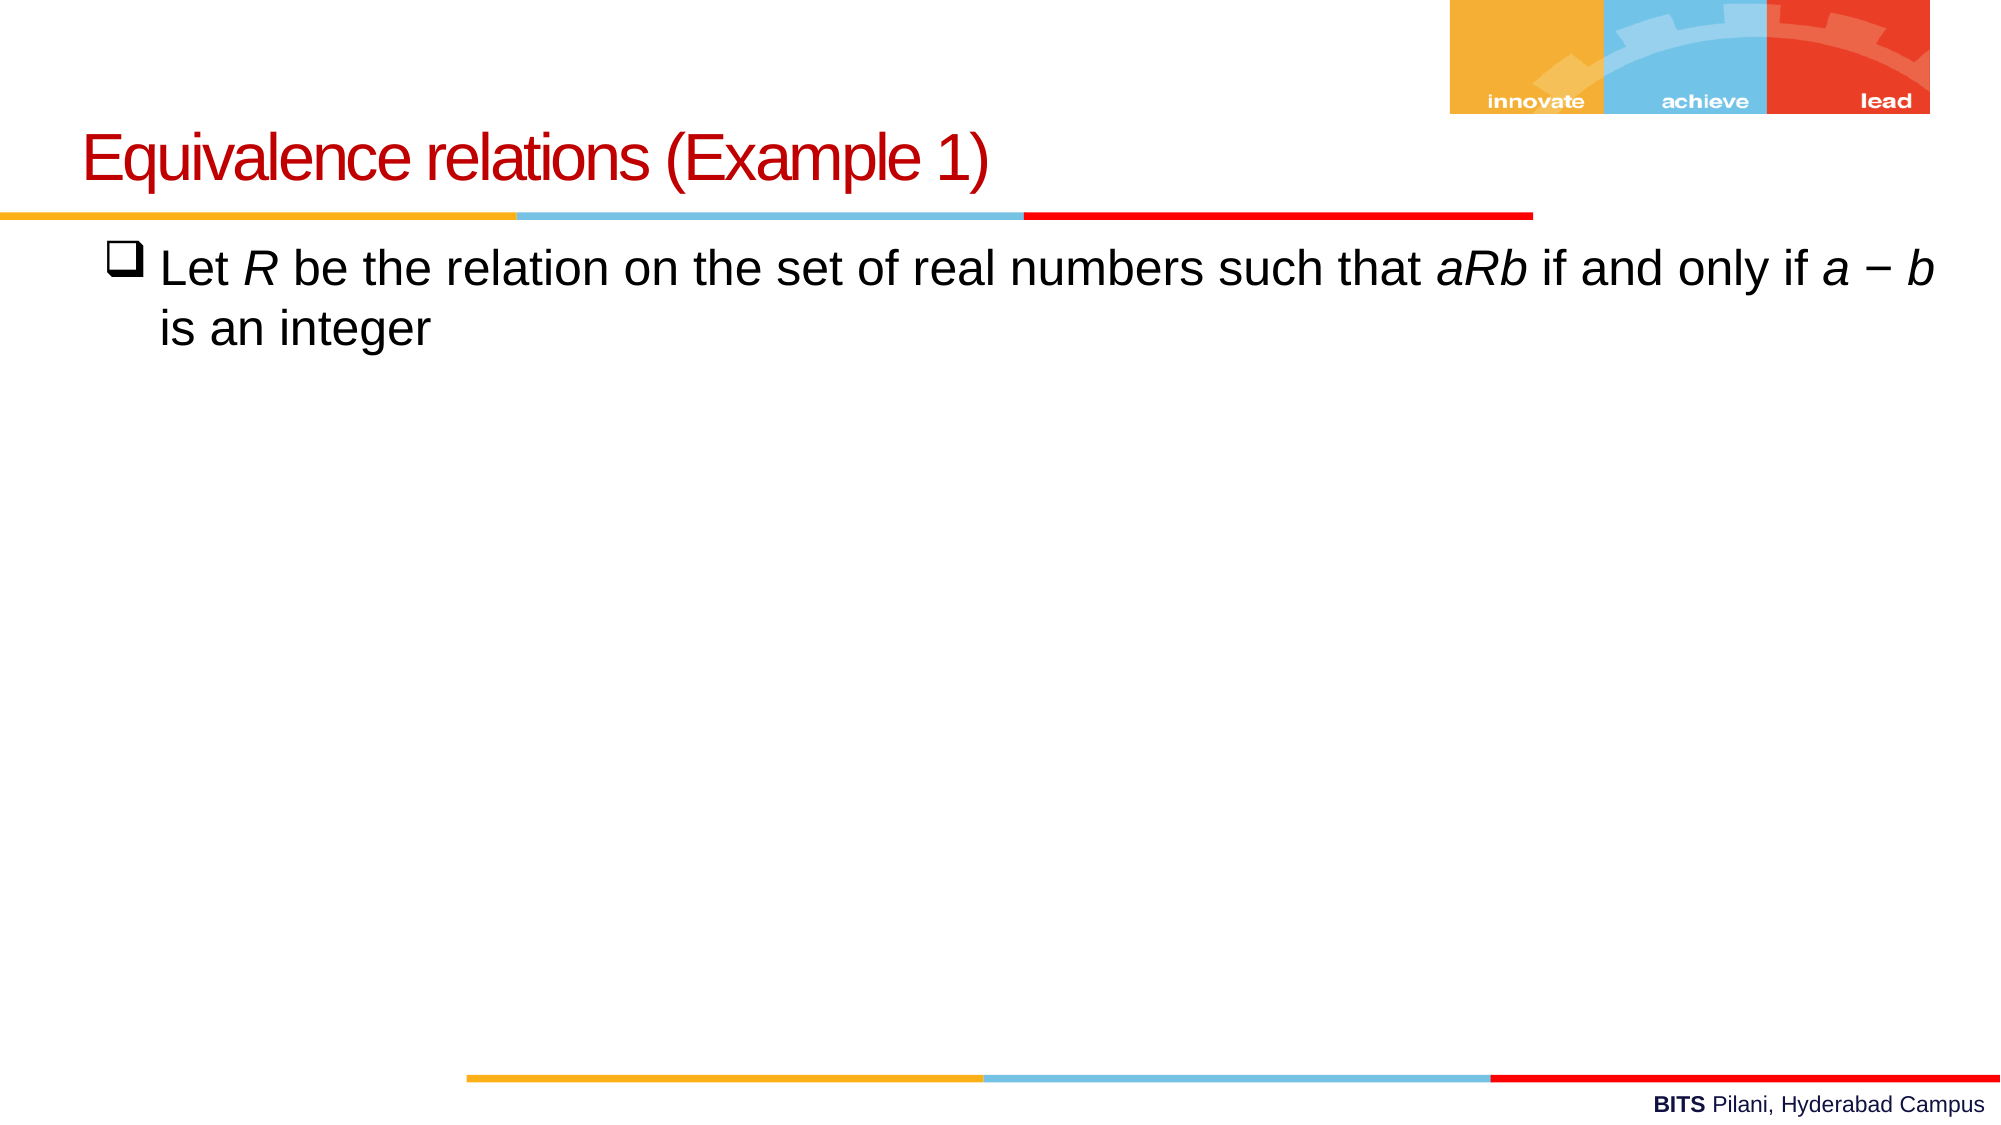

Equivalence relations (Example 1)
Let R be the relation on the set of real numbers such that aRb if and only if a − b is an integer